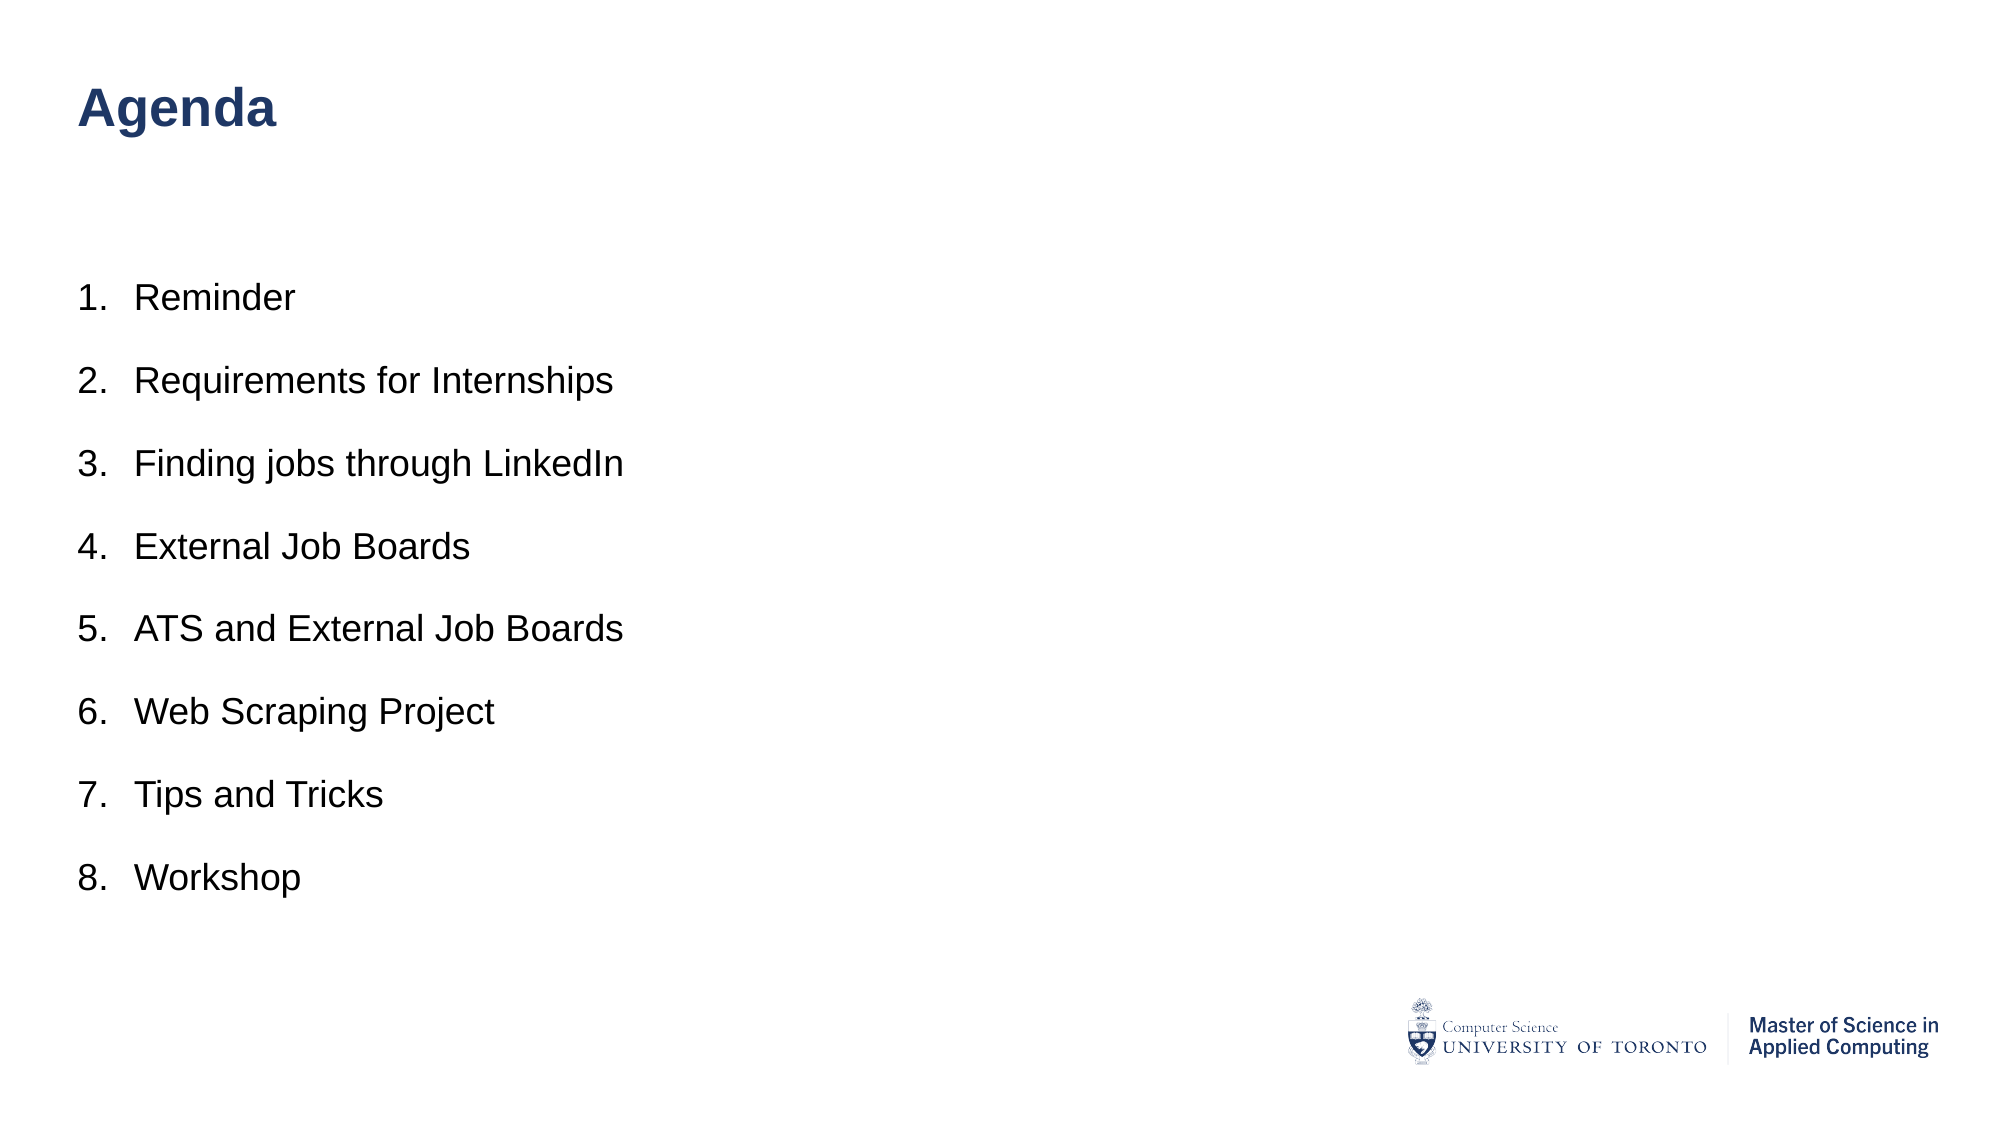

# Agenda
Reminder
Requirements for Internships
Finding jobs through LinkedIn
External Job Boards
ATS and External Job Boards
Web Scraping Project
Tips and Tricks
Workshop